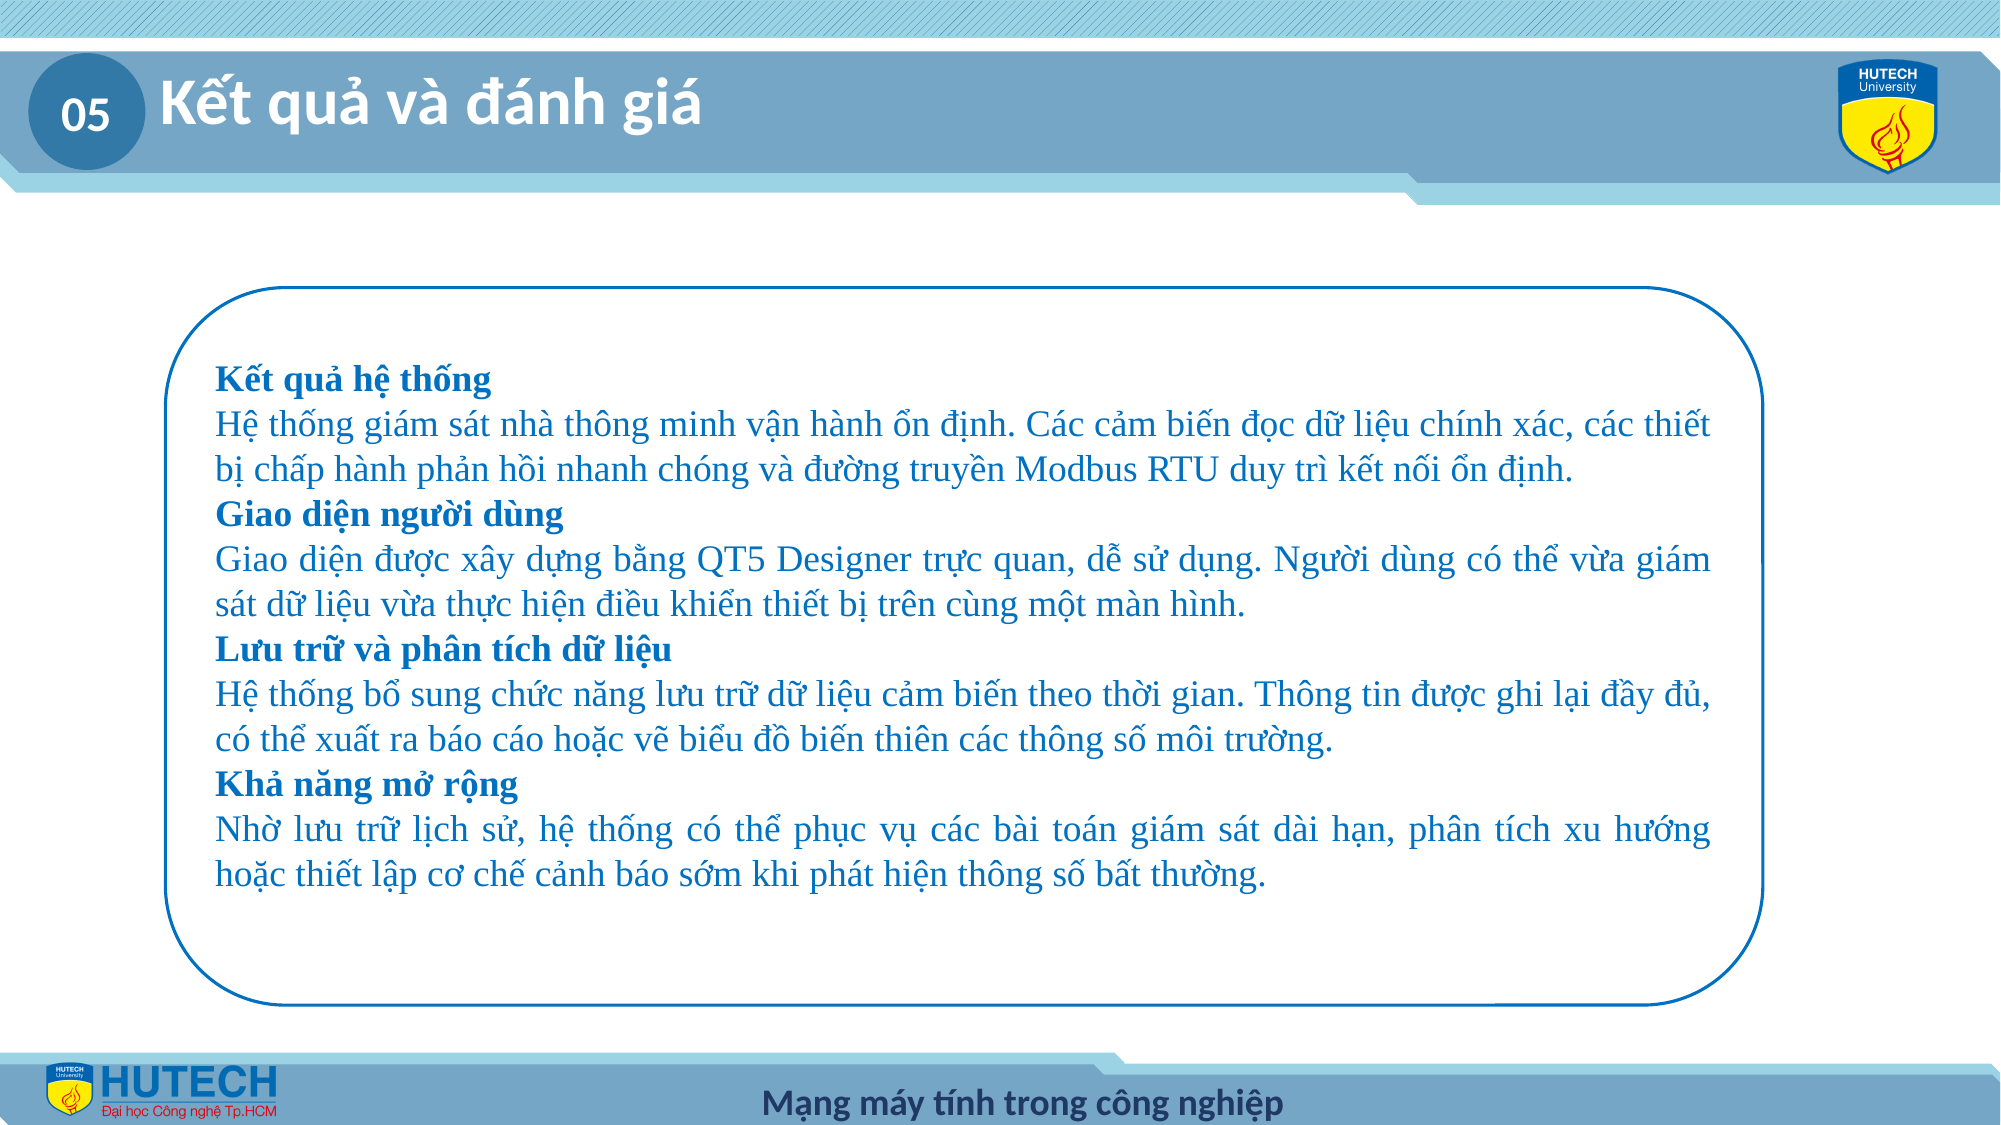

Kết quả và đánh giá
05
Kết quả hệ thống
Hệ thống giám sát nhà thông minh vận hành ổn định. Các cảm biến đọc dữ liệu chính xác, các thiết bị chấp hành phản hồi nhanh chóng và đường truyền Modbus RTU duy trì kết nối ổn định.
Giao diện người dùng
Giao diện được xây dựng bằng QT5 Designer trực quan, dễ sử dụng. Người dùng có thể vừa giám sát dữ liệu vừa thực hiện điều khiển thiết bị trên cùng một màn hình.
Lưu trữ và phân tích dữ liệu
Hệ thống bổ sung chức năng lưu trữ dữ liệu cảm biến theo thời gian. Thông tin được ghi lại đầy đủ, có thể xuất ra báo cáo hoặc vẽ biểu đồ biến thiên các thông số môi trường.
Khả năng mở rộng
Nhờ lưu trữ lịch sử, hệ thống có thể phục vụ các bài toán giám sát dài hạn, phân tích xu hướng hoặc thiết lập cơ chế cảnh báo sớm khi phát hiện thông số bất thường.

20